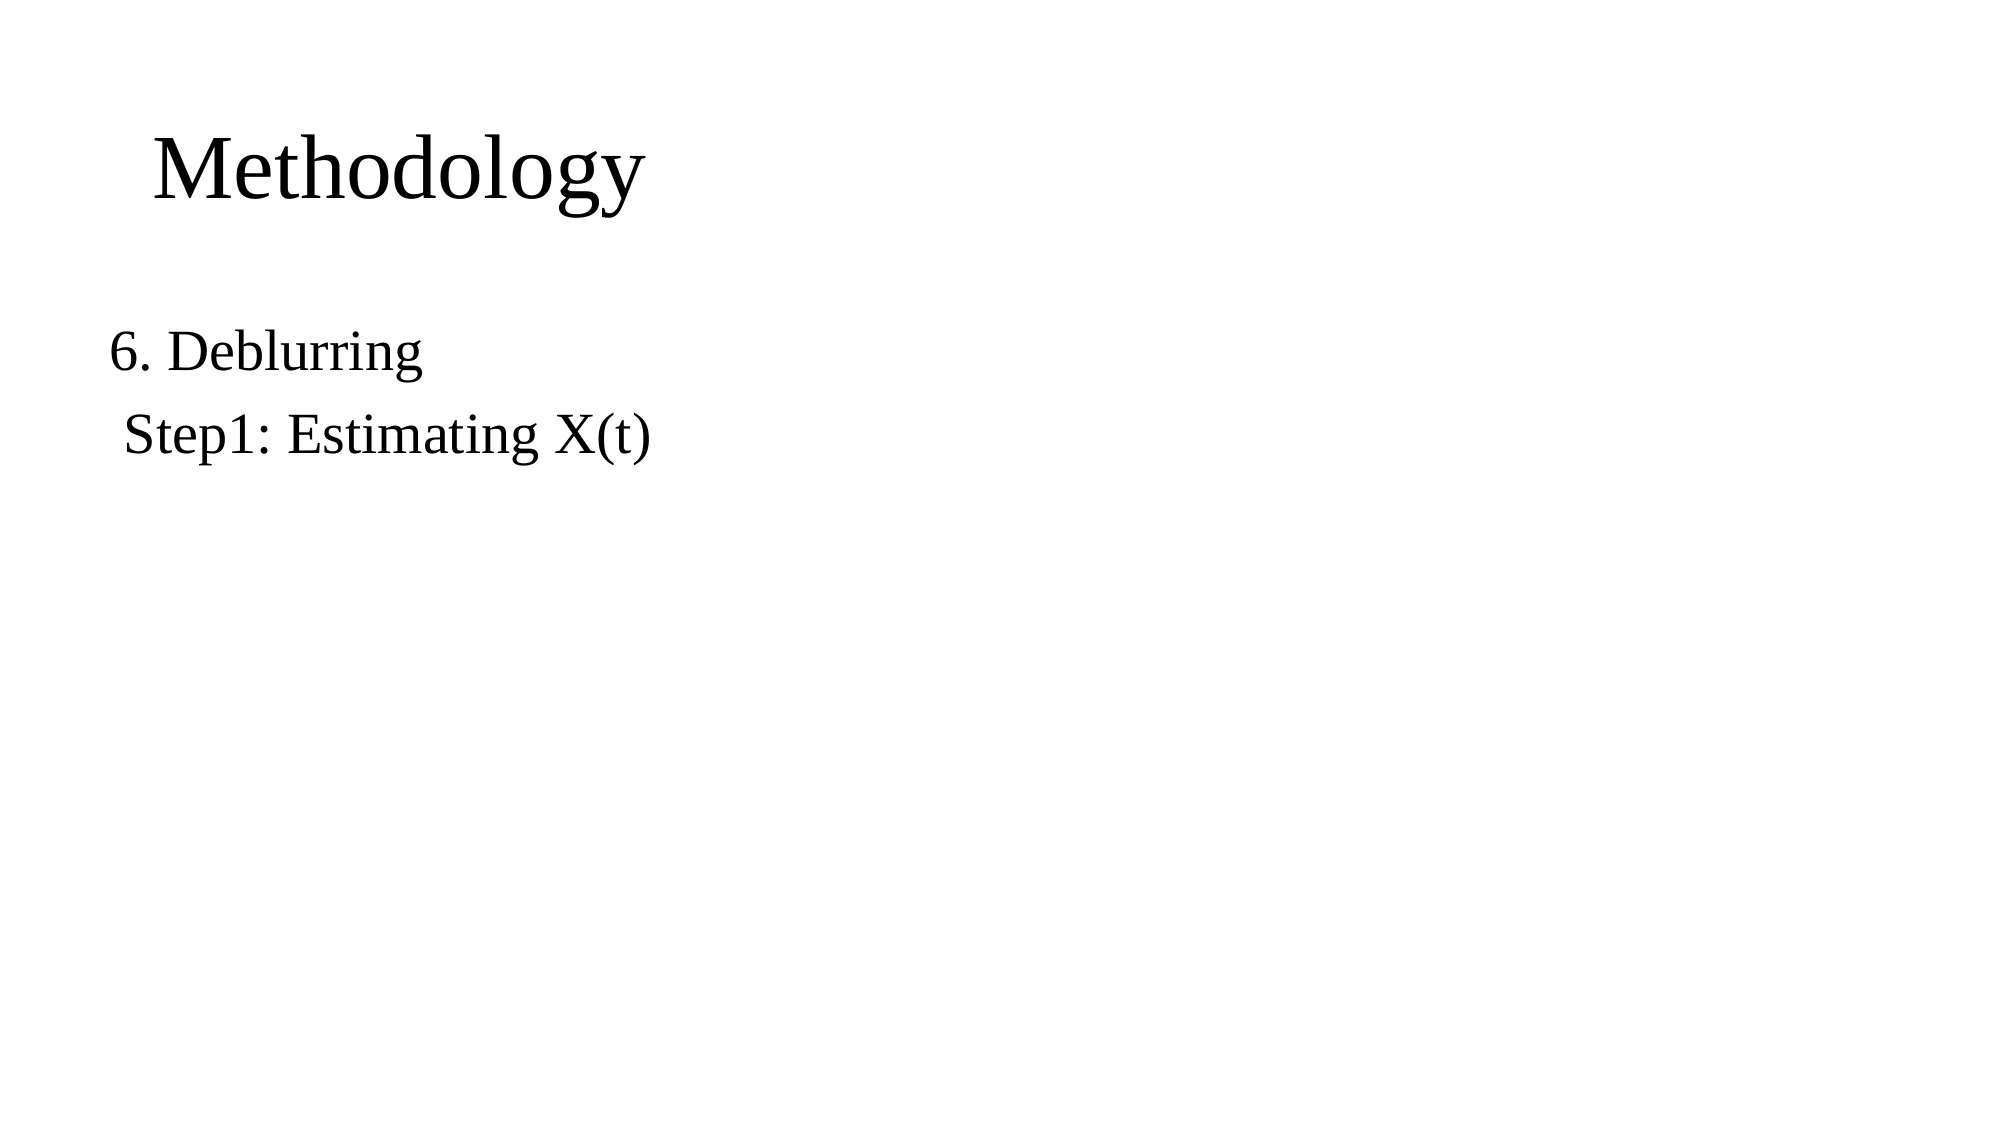

# Methodology

6. Deblurring
 Step1: Estimating X(t)